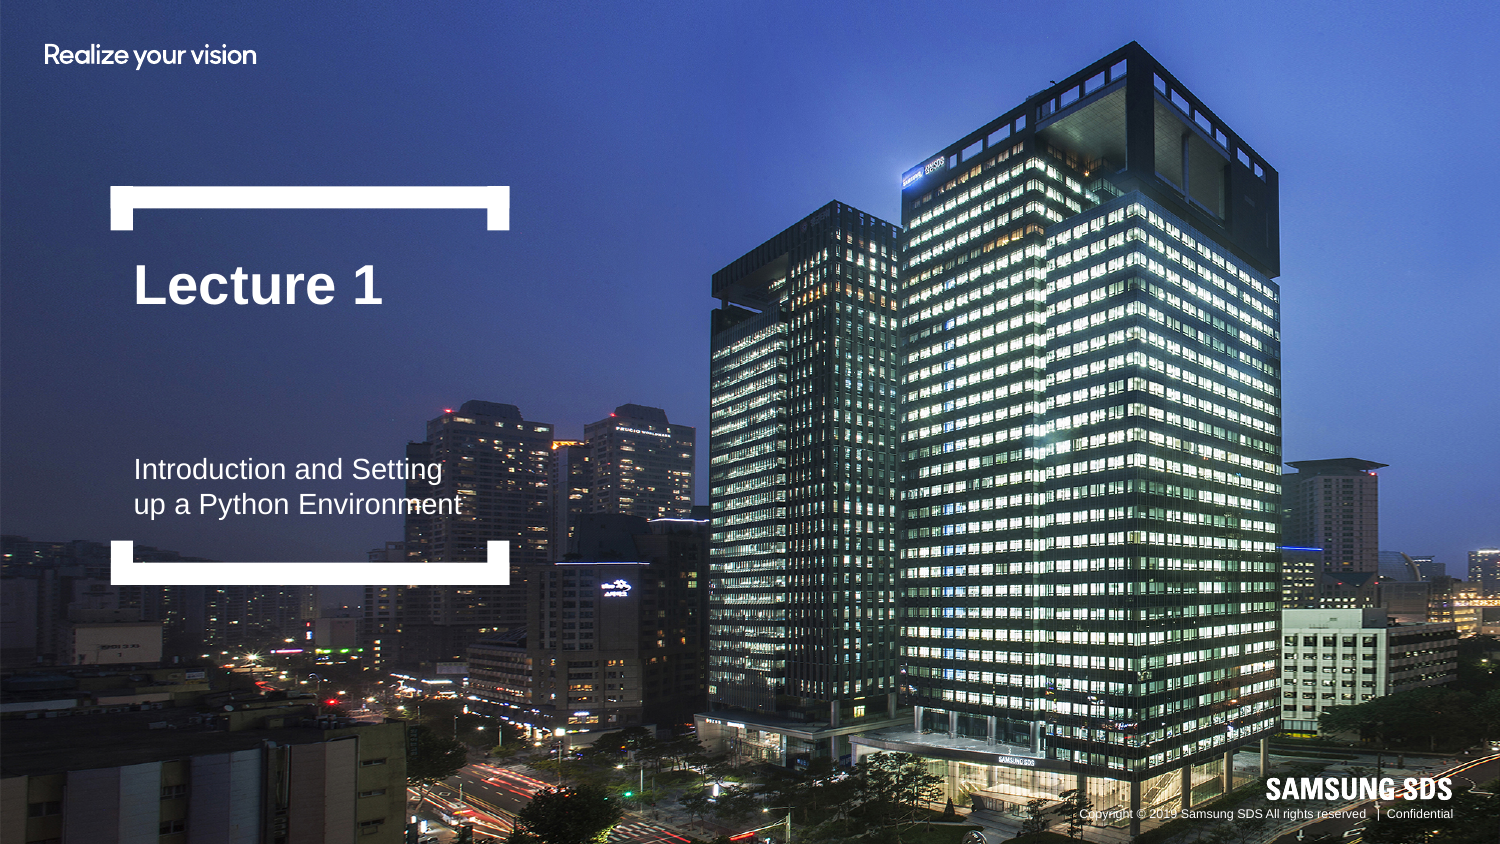

Lecture 1
Introduction and Setting up a Python Environment